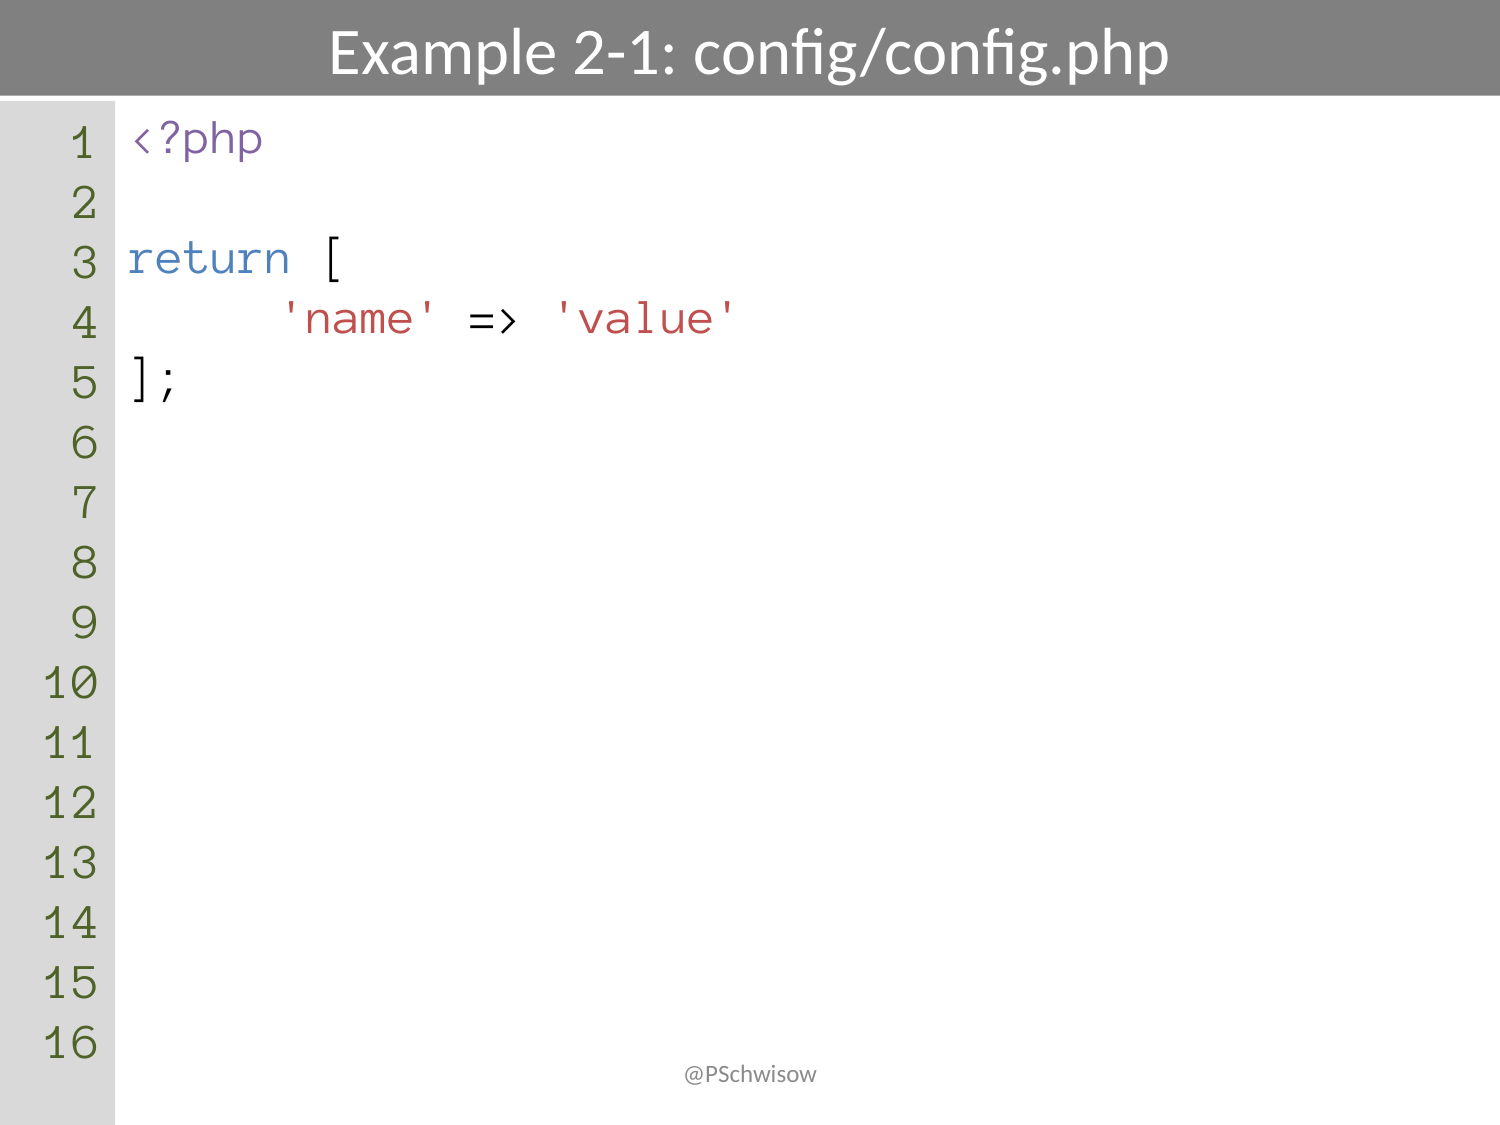

# Example 2-1: config/config.php
1
2
3
4
5
6
7
8
9
10
11
12
13
14
15
16

<?php

return [
	'name' => 'value'
];
@PSchwisow